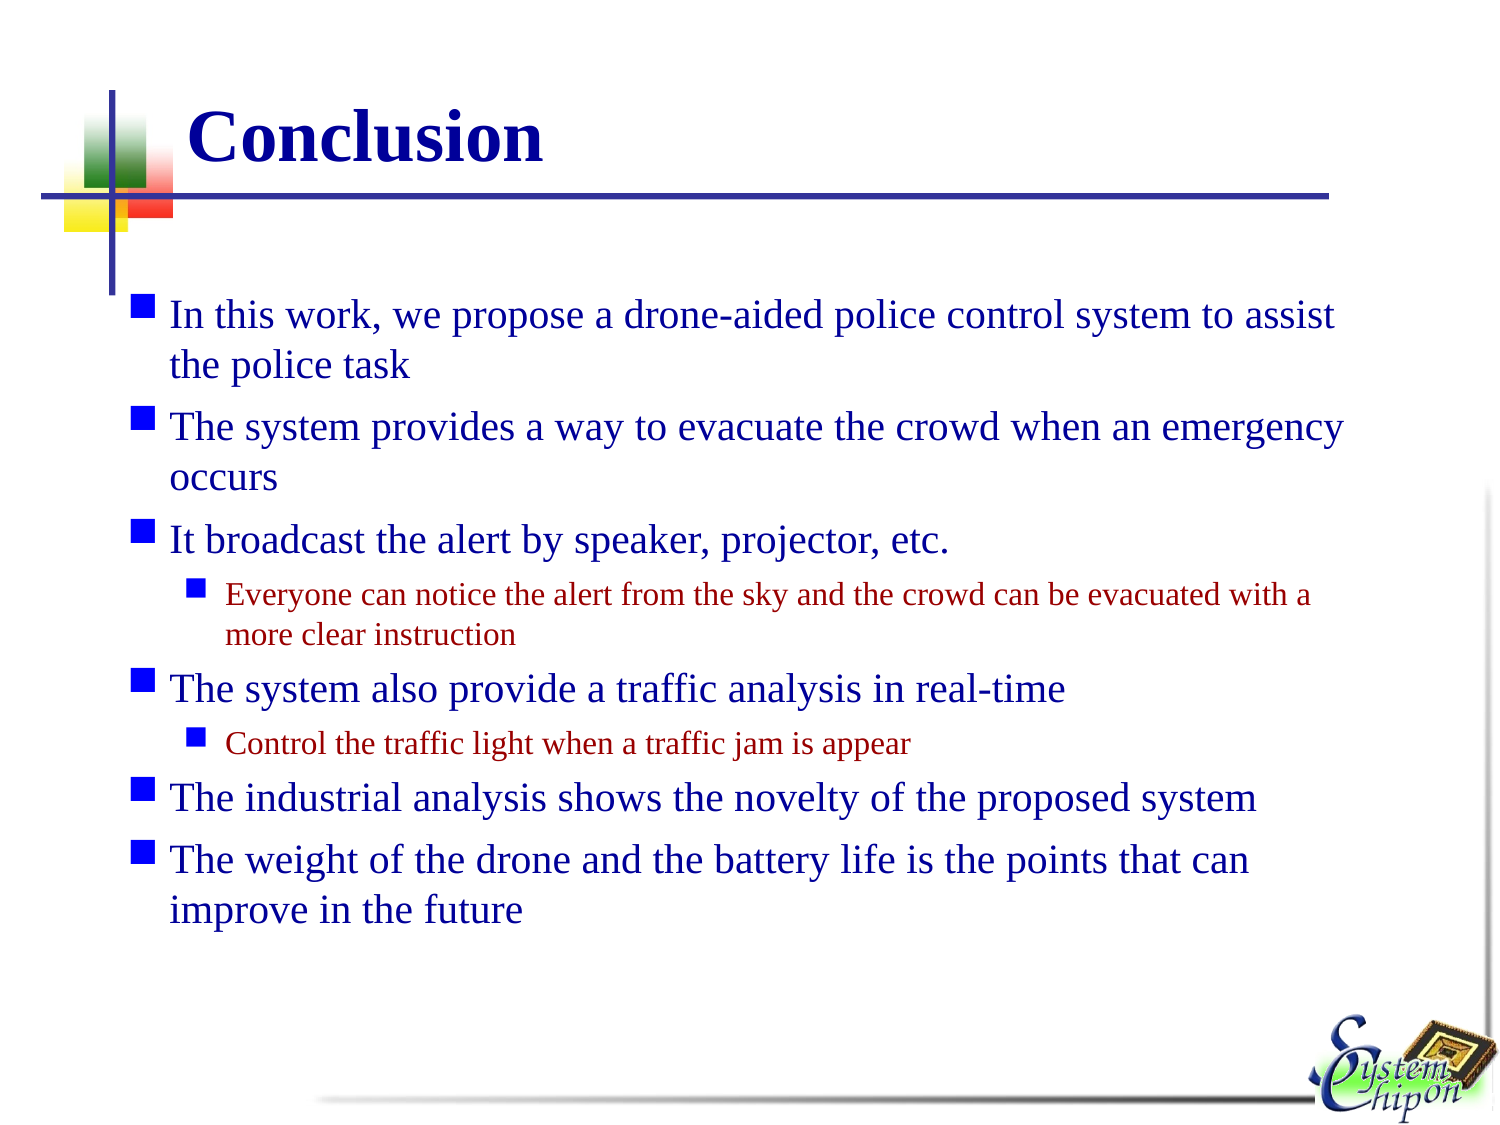

# Conclusion
In this work, we propose a drone-aided police control system to assist the police task
The system provides a way to evacuate the crowd when an emergency occurs
It broadcast the alert by speaker, projector, etc.
Everyone can notice the alert from the sky and the crowd can be evacuated with a more clear instruction
The system also provide a traffic analysis in real-time
Control the traffic light when a traffic jam is appear
The industrial analysis shows the novelty of the proposed system
The weight of the drone and the battery life is the points that can improve in the future